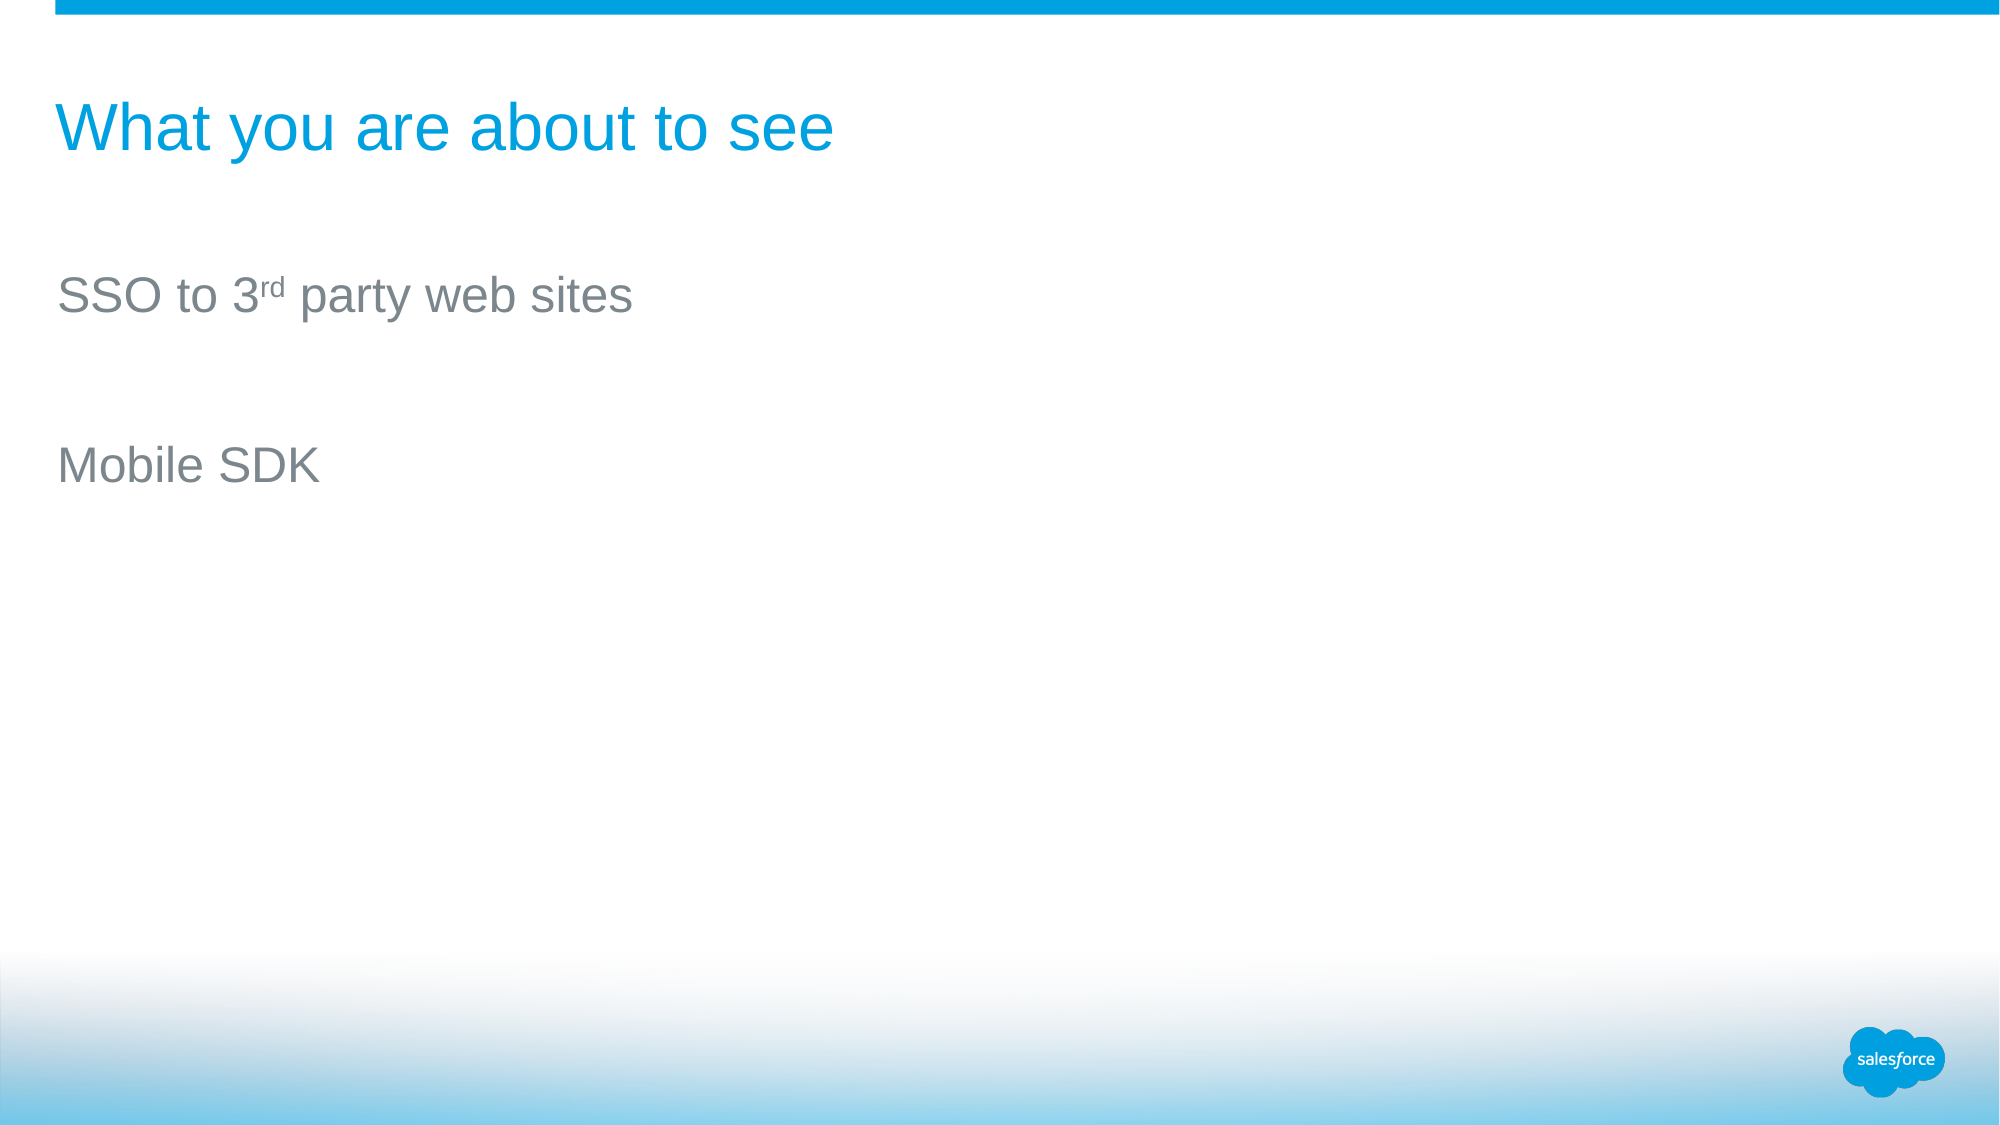

# What you are about to see

SSO to 3rd party web sites

Mobile SDK